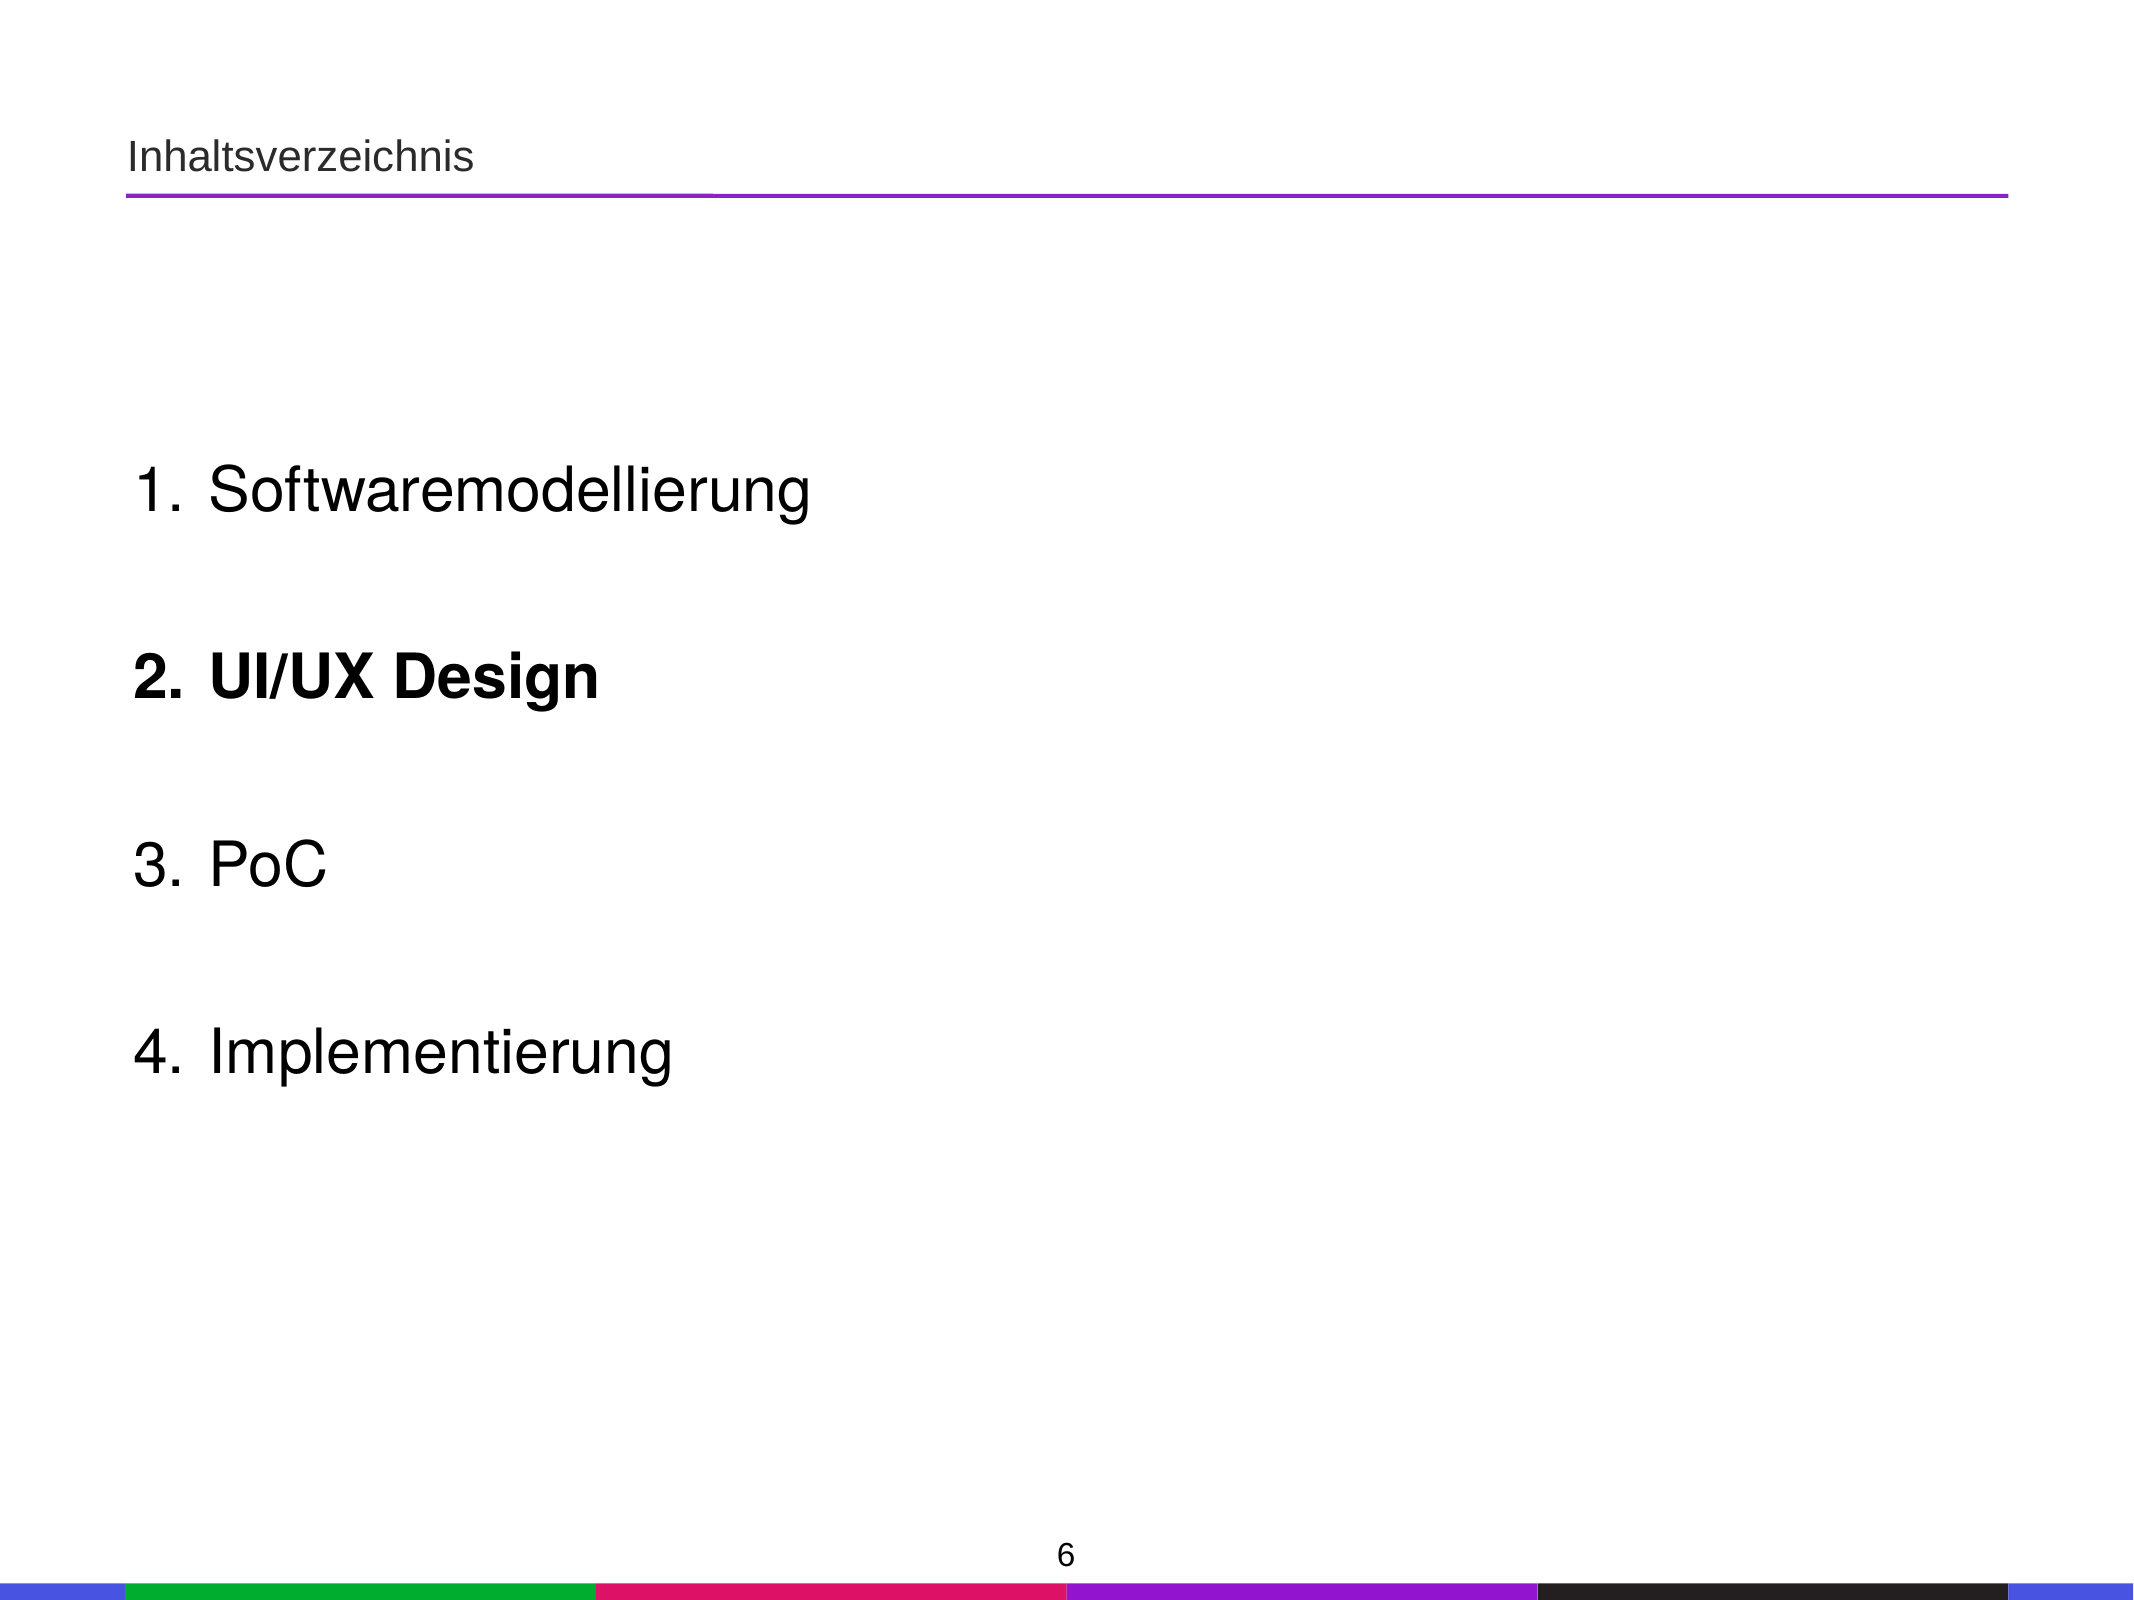

67
Inhaltsverzeichnis
53

21
53
Softwaremodellierung
UI/UX Design
PoC
Implementierung
21
53
21
53
21
53
21
53
21
53
21
53
21
53
6

133
21
133
21
133
21
133
21
133
21
133